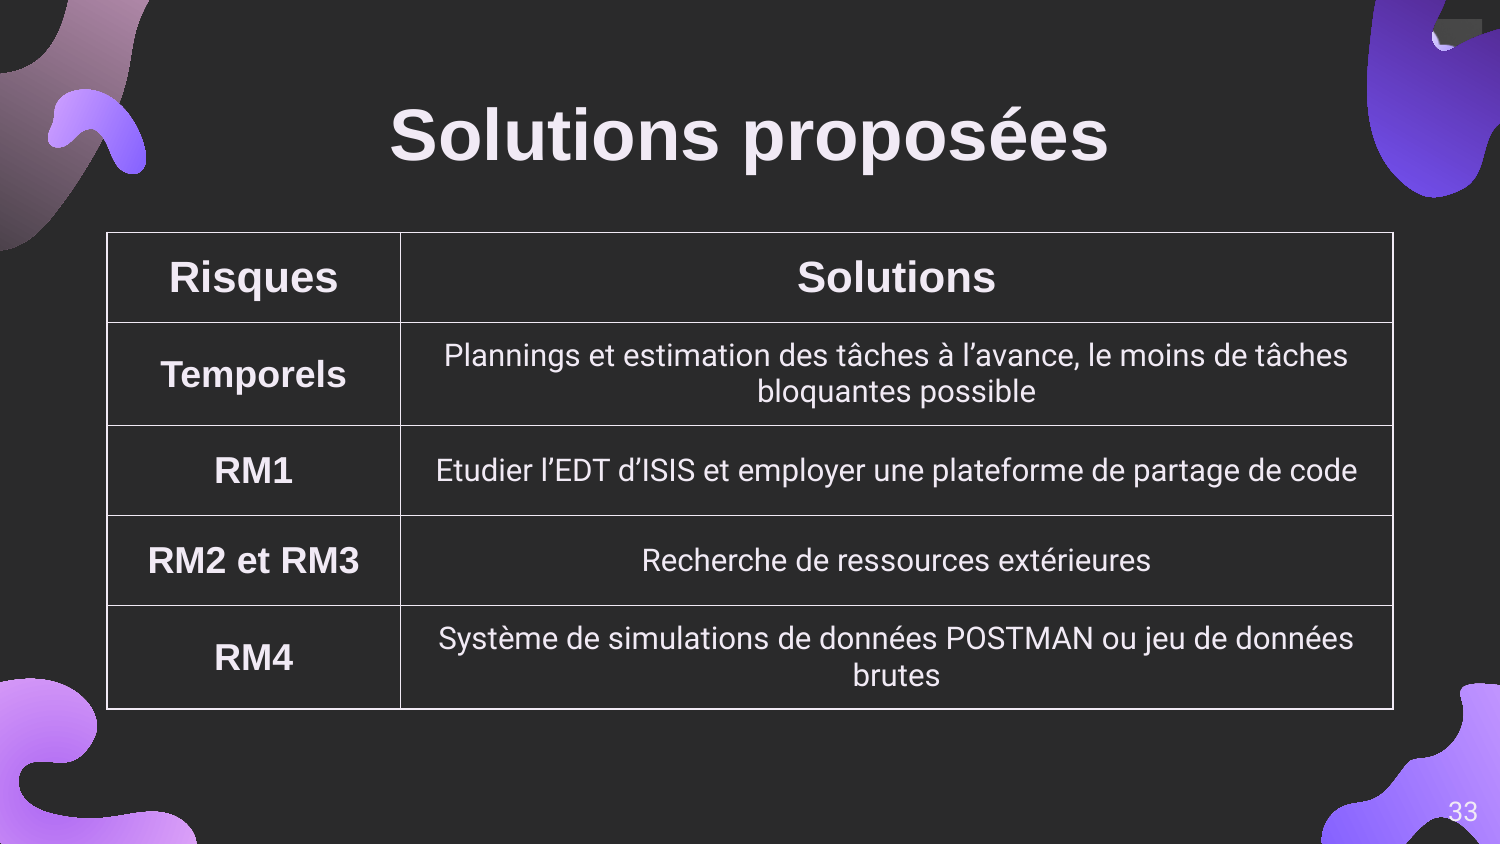

# Solutions proposées

| Risques | Solutions |
| --- | --- |
| Temporels | Plannings et estimation des tâches à l’avance, le moins de tâches bloquantes possible |
| RM1 | Etudier l’EDT d’ISIS et employer une plateforme de partage de code |
| RM2 et RM3 | Recherche de ressources extérieures |
| RM4 | Système de simulations de données POSTMAN ou jeu de données brutes |

33